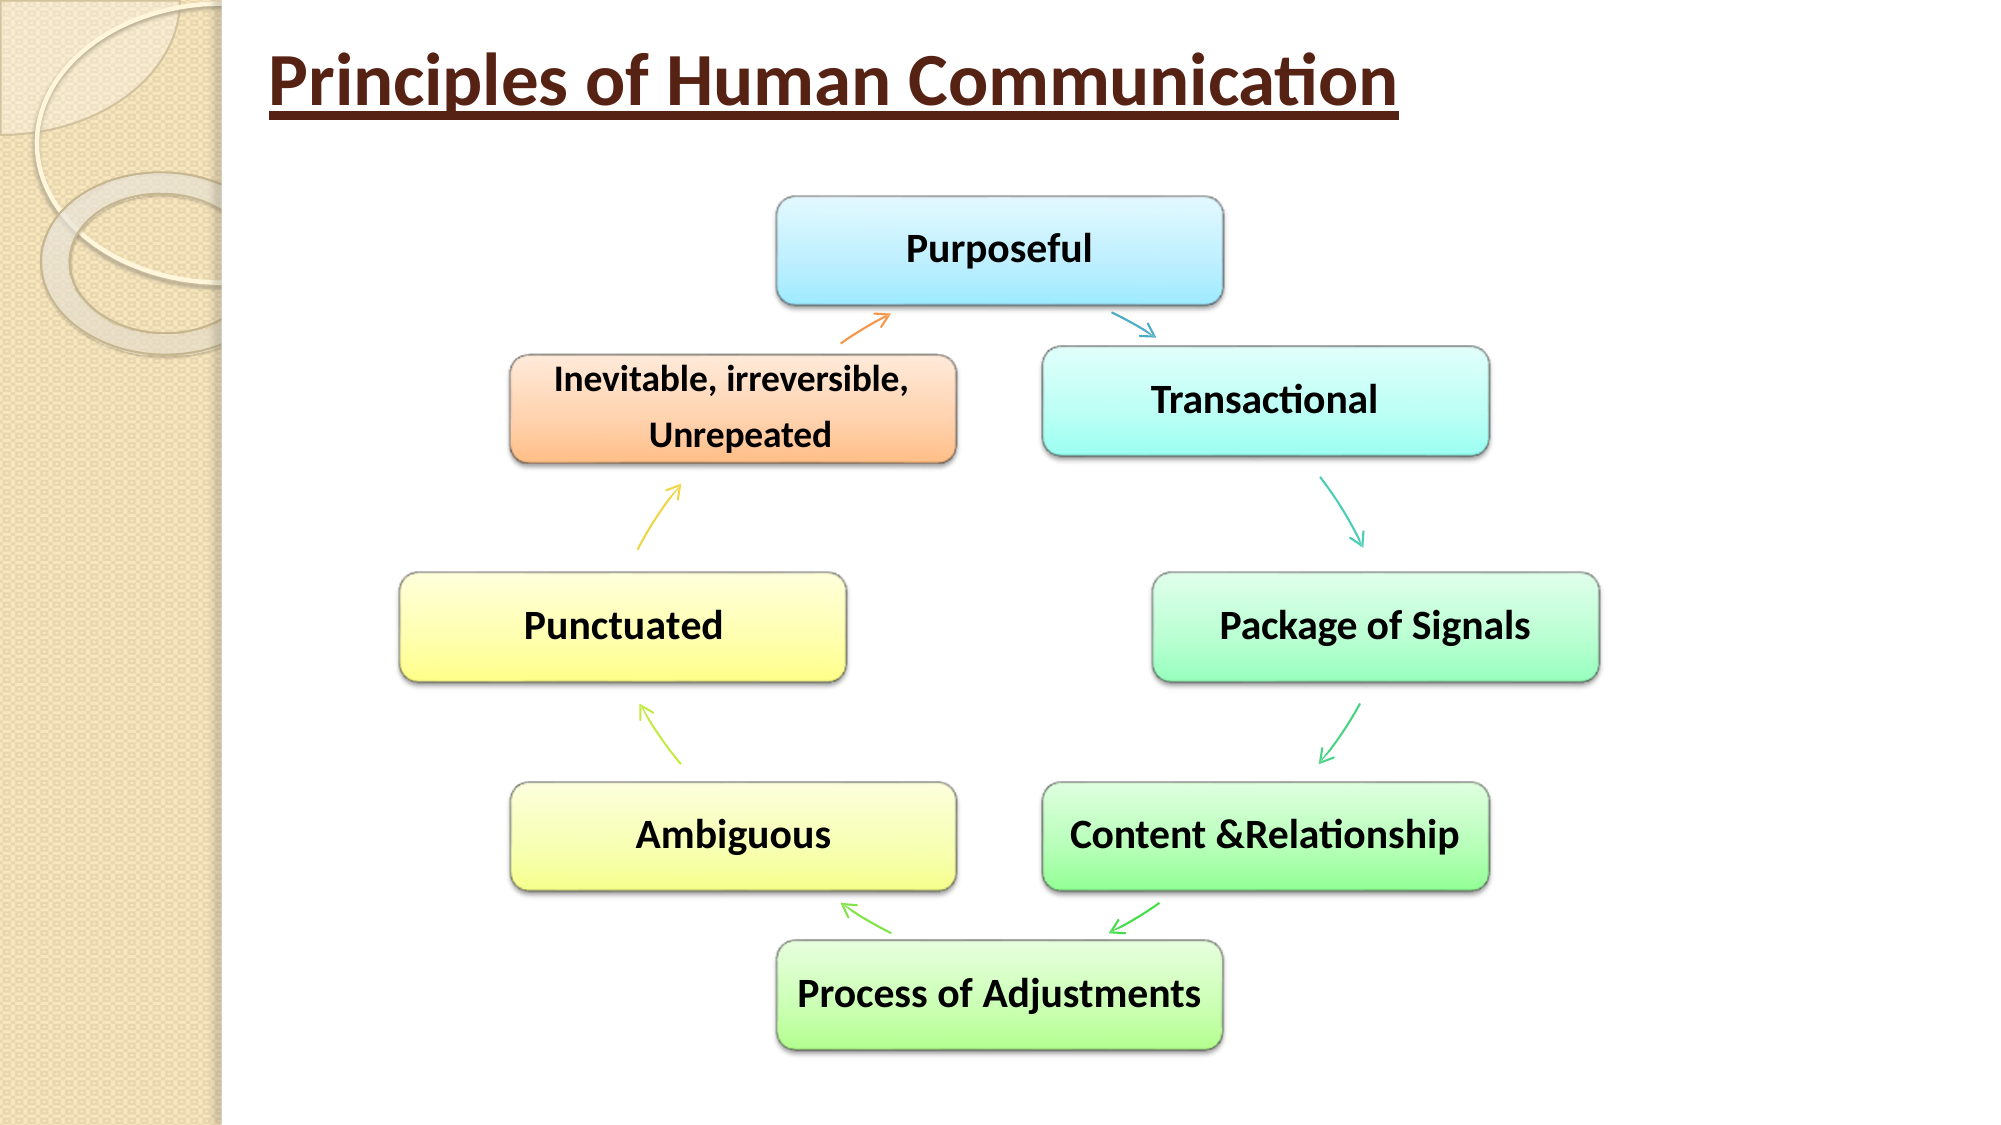

# Principles of Human Communication

Purposeful

Inevitable, irreversible,  Unrepeated

Transactional

Punctuated
Package of Signals

Ambiguous
Content &Relationship

Process of Adjustments